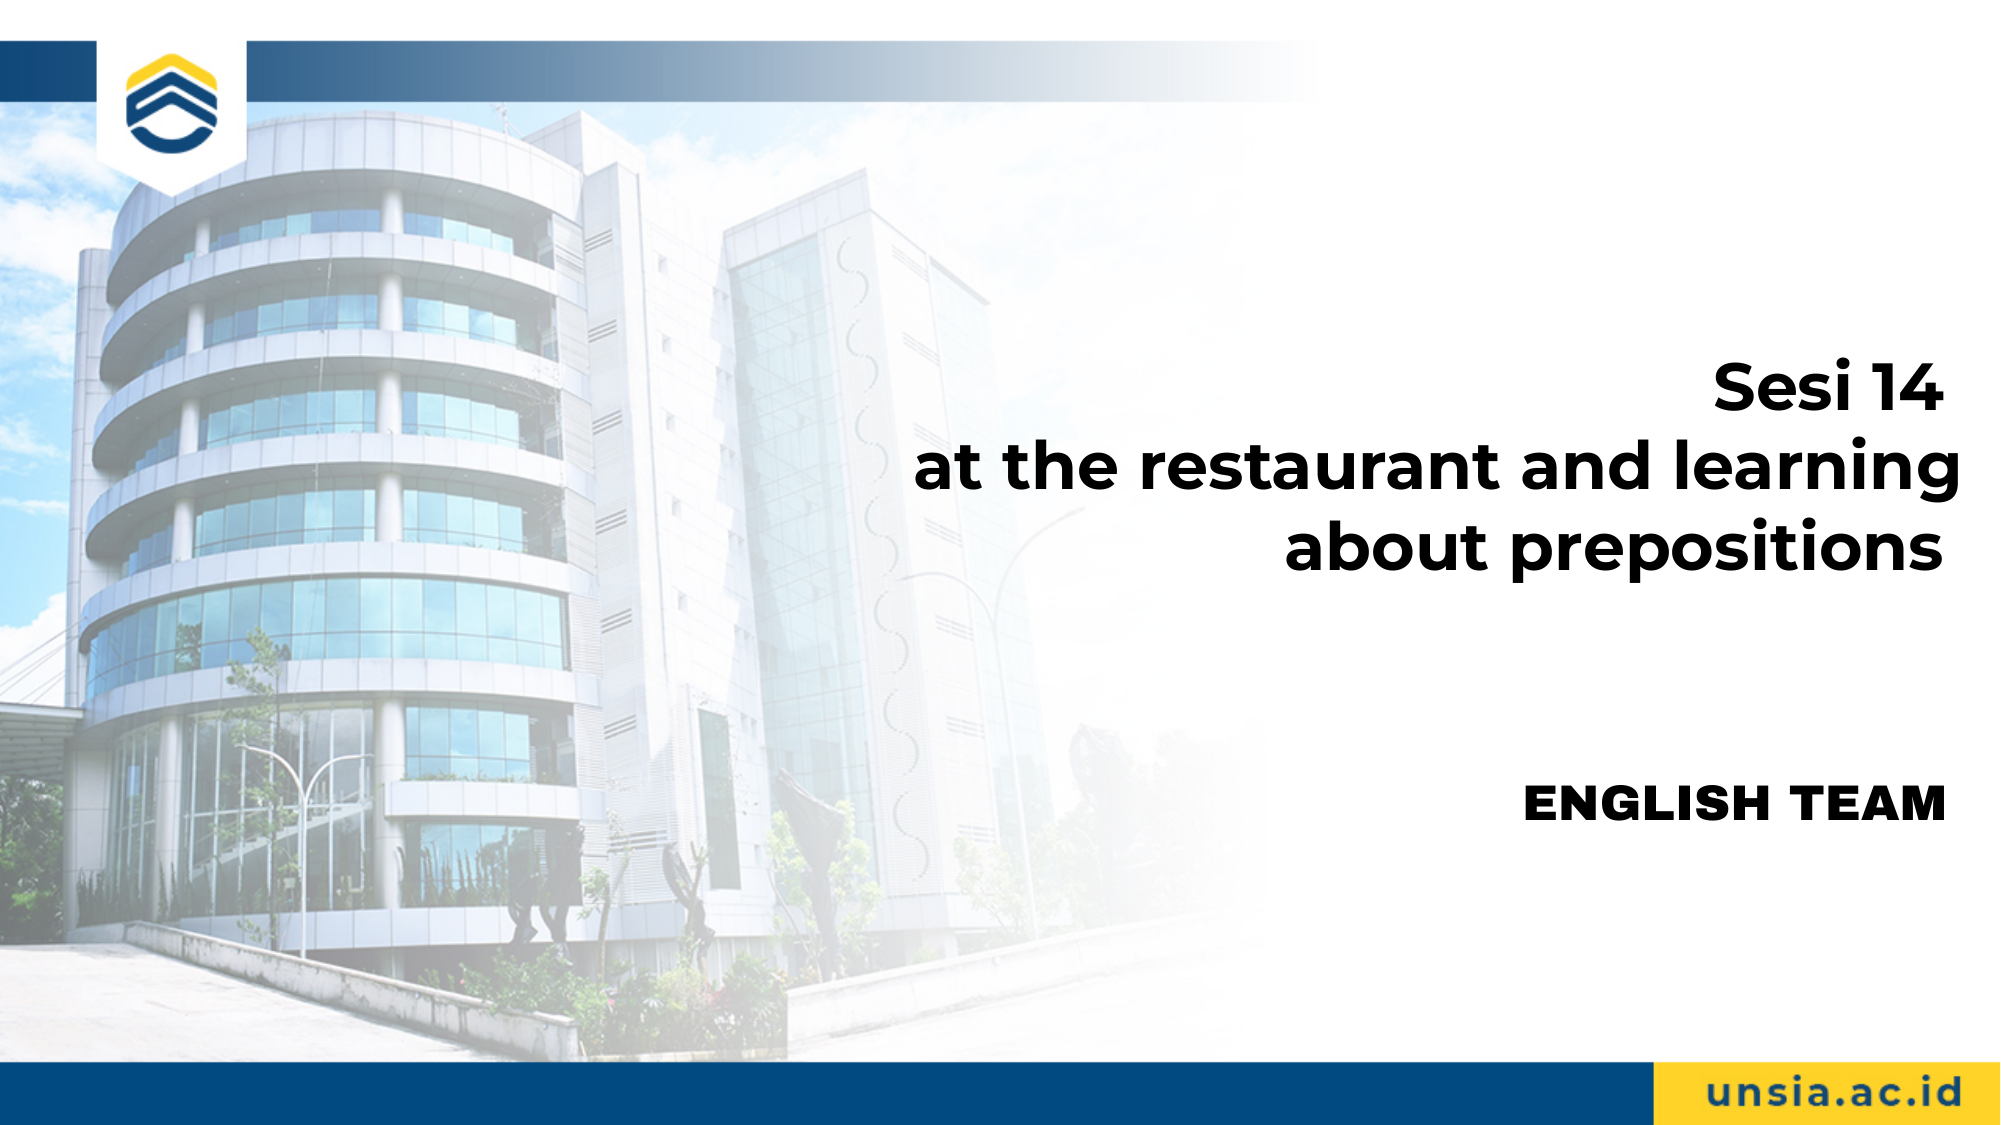

# Sesi 14 at the restaurant and learning about prepositions
ENGLISH TEAM